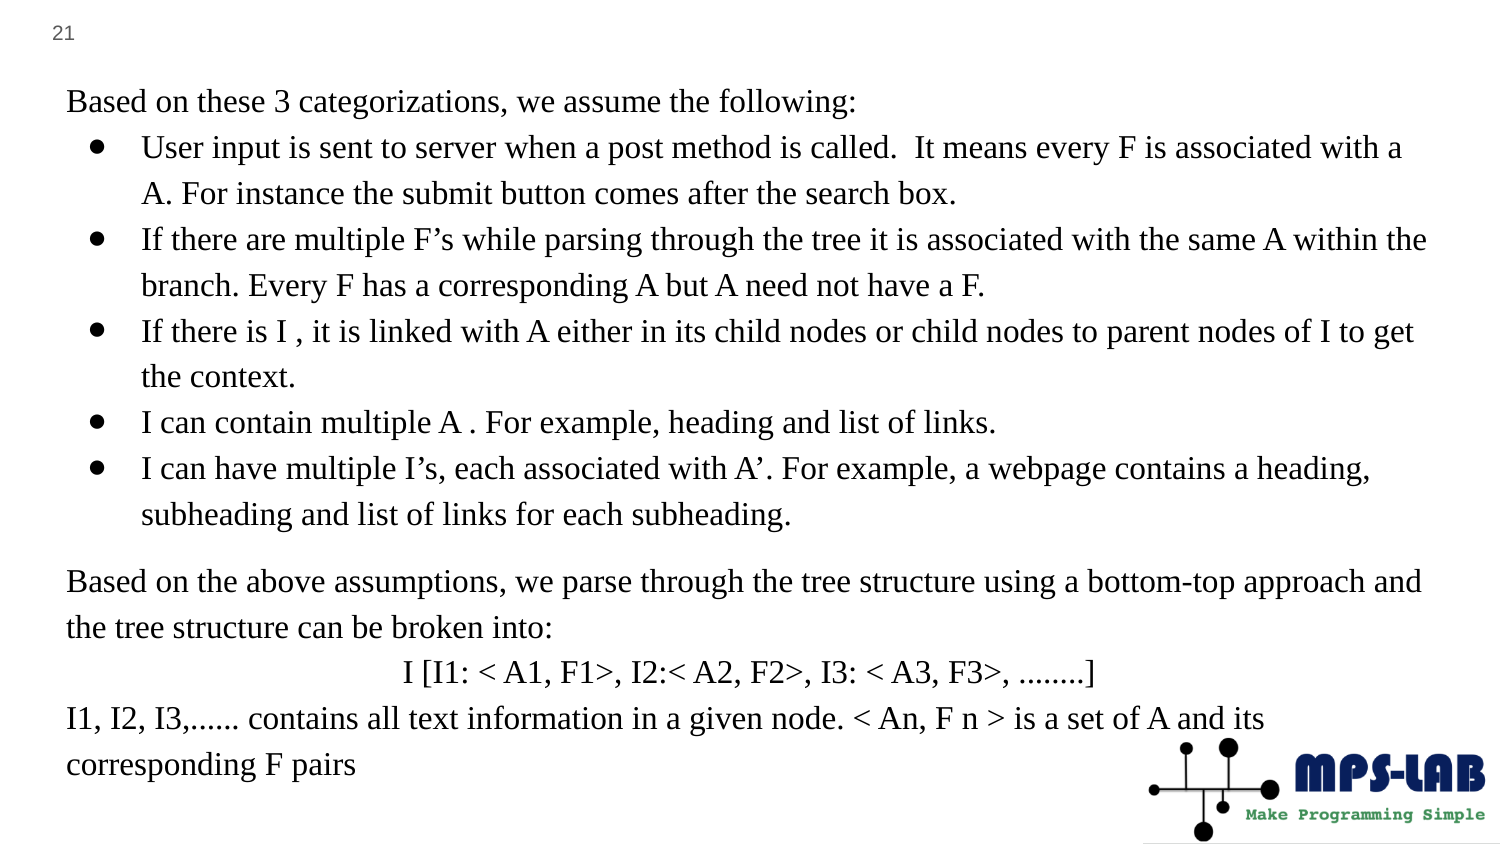

21
Based on these 3 categorizations, we assume the following:
User input is sent to server when a post method is called.  It means every F is associated with a A. For instance the submit button comes after the search box.
If there are multiple F’s while parsing through the tree it is associated with the same A within the branch. Every F has a corresponding A but A need not have a F.
If there is I , it is linked with A either in its child nodes or child nodes to parent nodes of I to get the context.
I can contain multiple A . For example, heading and list of links.
I can have multiple I’s, each associated with A’. For example, a webpage contains a heading, subheading and list of links for each subheading.
Based on the above assumptions, we parse through the tree structure using a bottom-top approach and the tree structure can be broken into:
I [I1: < A1, F1>, I2:< A2, F2>, I3: < A3, F3>, ........]
I1, I2, I3,...... contains all text information in a given node. < An, F n > is a set of A and its corresponding F pairs